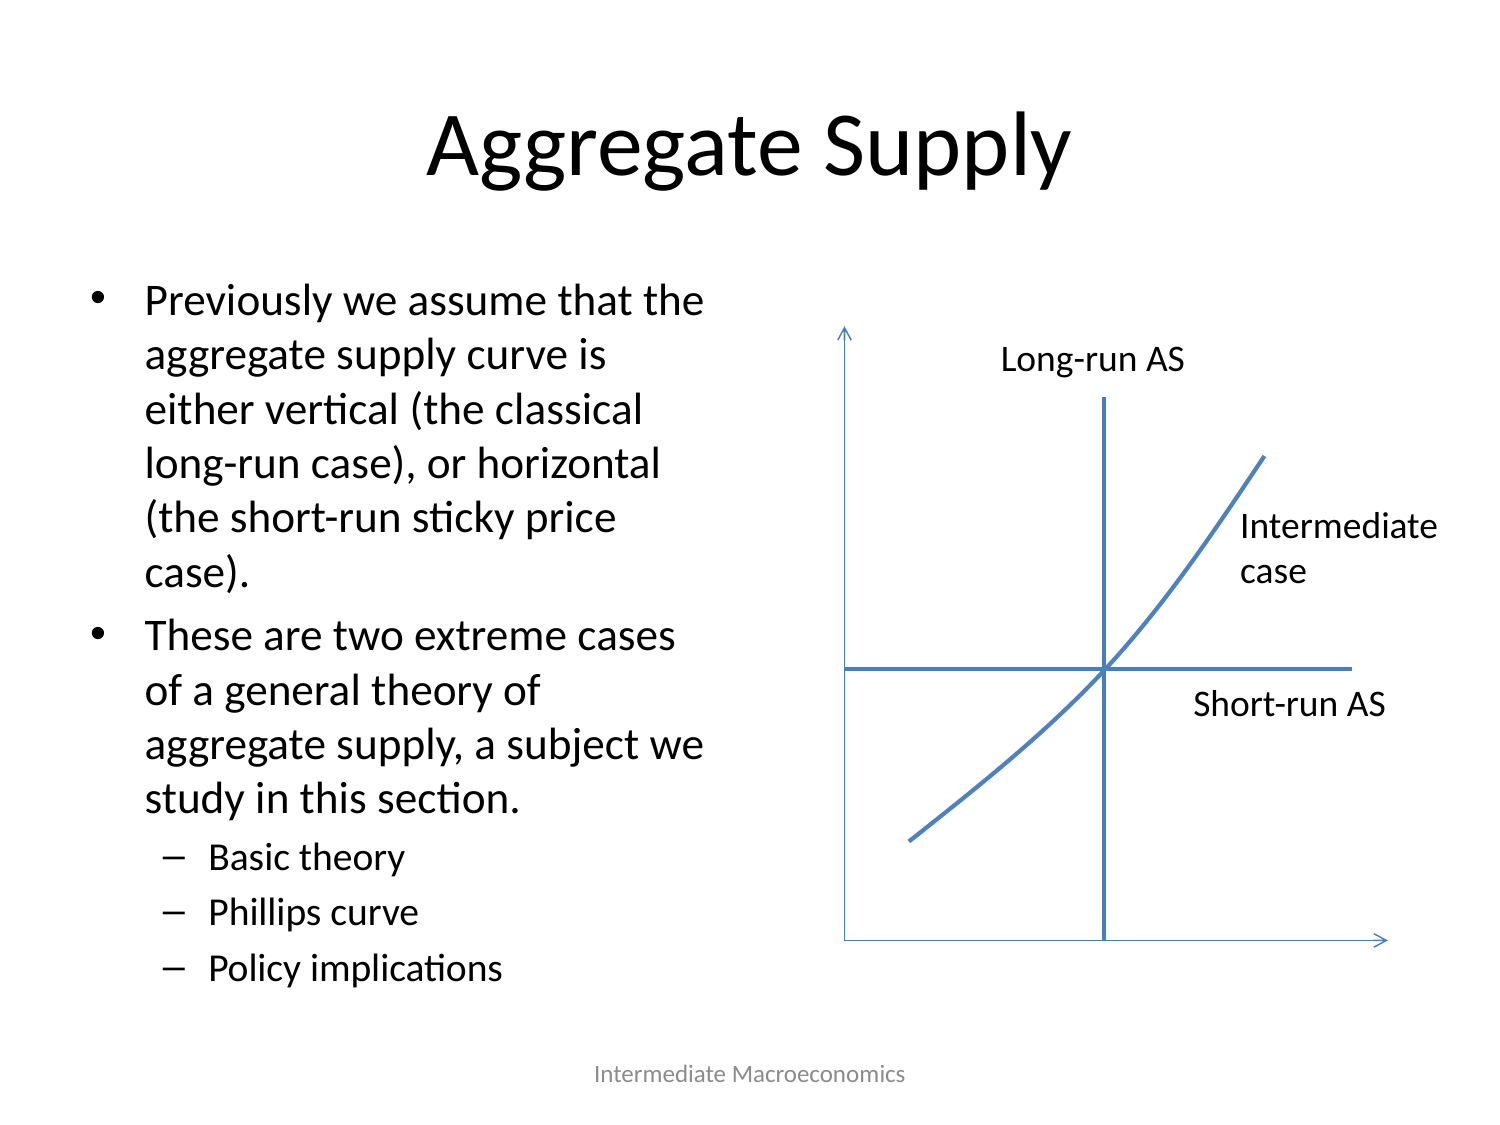

# Aggregate Supply
Previously we assume that the aggregate supply curve is either vertical (the classical long-run case), or horizontal (the short-run sticky price case).
These are two extreme cases of a general theory of aggregate supply, a subject we study in this section.
Basic theory
Phillips curve
Policy implications
Long-run AS

Intermediate case
Short-run AS
Intermediate Macroeconomics